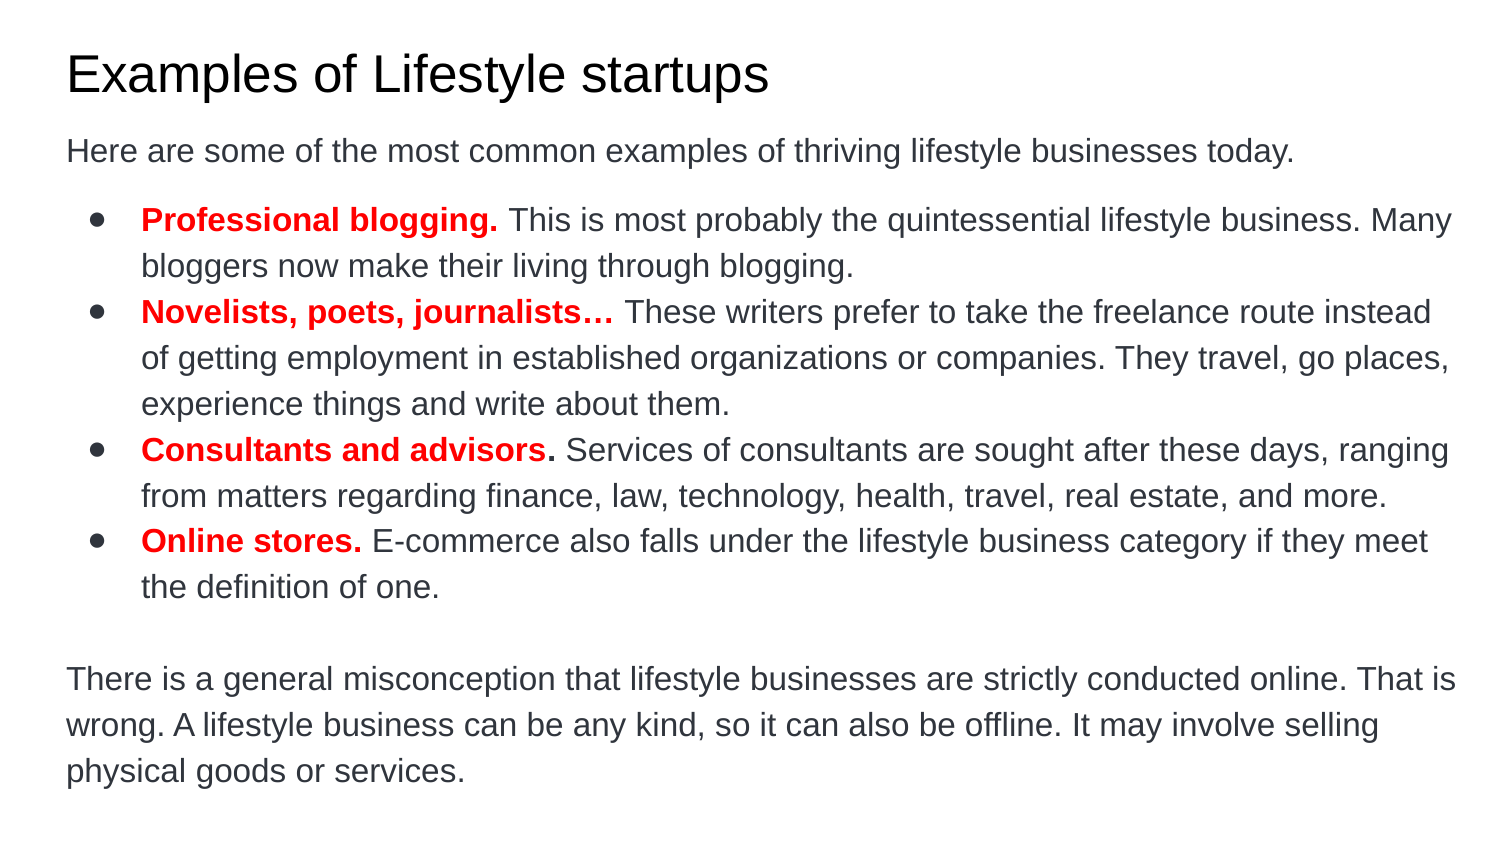

# Examples of Lifestyle startups
Here are some of the most common examples of thriving lifestyle businesses today.
Professional blogging. This is most probably the quintessential lifestyle business. Many bloggers now make their living through blogging.
Novelists, poets, journalists… These writers prefer to take the freelance route instead of getting employment in established organizations or companies. They travel, go places, experience things and write about them.
Consultants and advisors. Services of consultants are sought after these days, ranging from matters regarding finance, law, technology, health, travel, real estate, and more.
Online stores. E-commerce also falls under the lifestyle business category if they meet the definition of one.
There is a general misconception that lifestyle businesses are strictly conducted online. That is wrong. A lifestyle business can be any kind, so it can also be offline. It may involve selling physical goods or services.